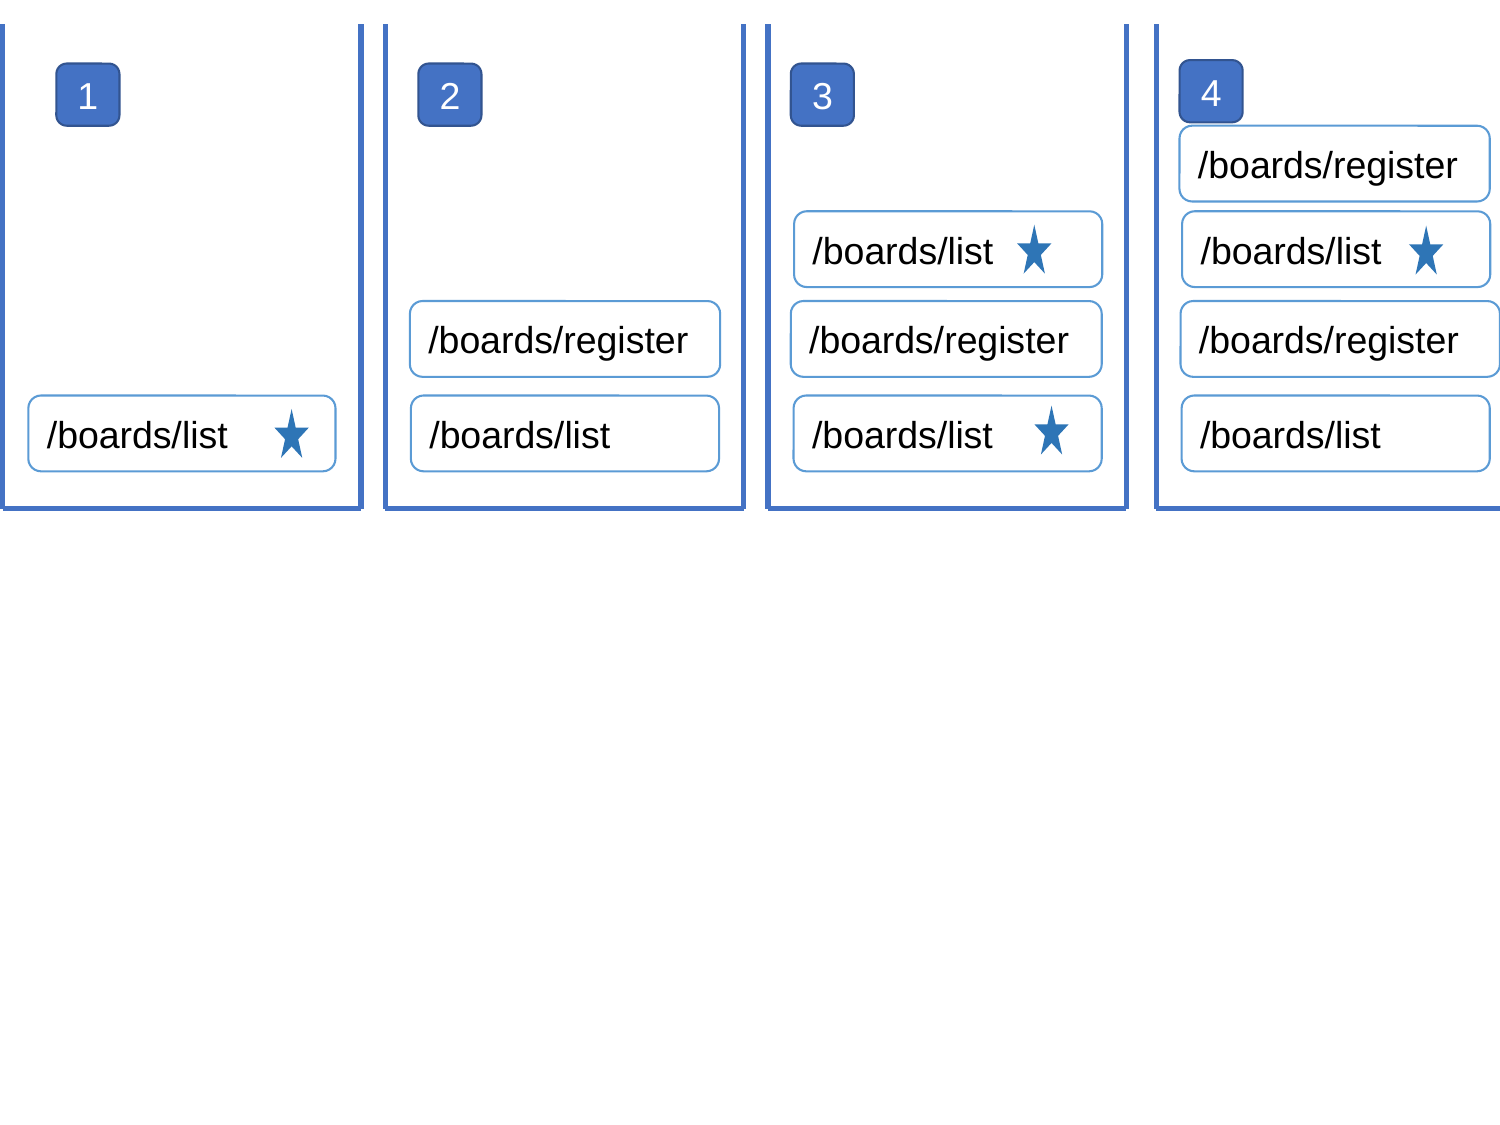

4
1
2
3
/boards/register
/boards/list
/boards/list

/boards/register
/boards/register
/boards/register
/boards/list
/boards/list
/boards/list
/boards/list